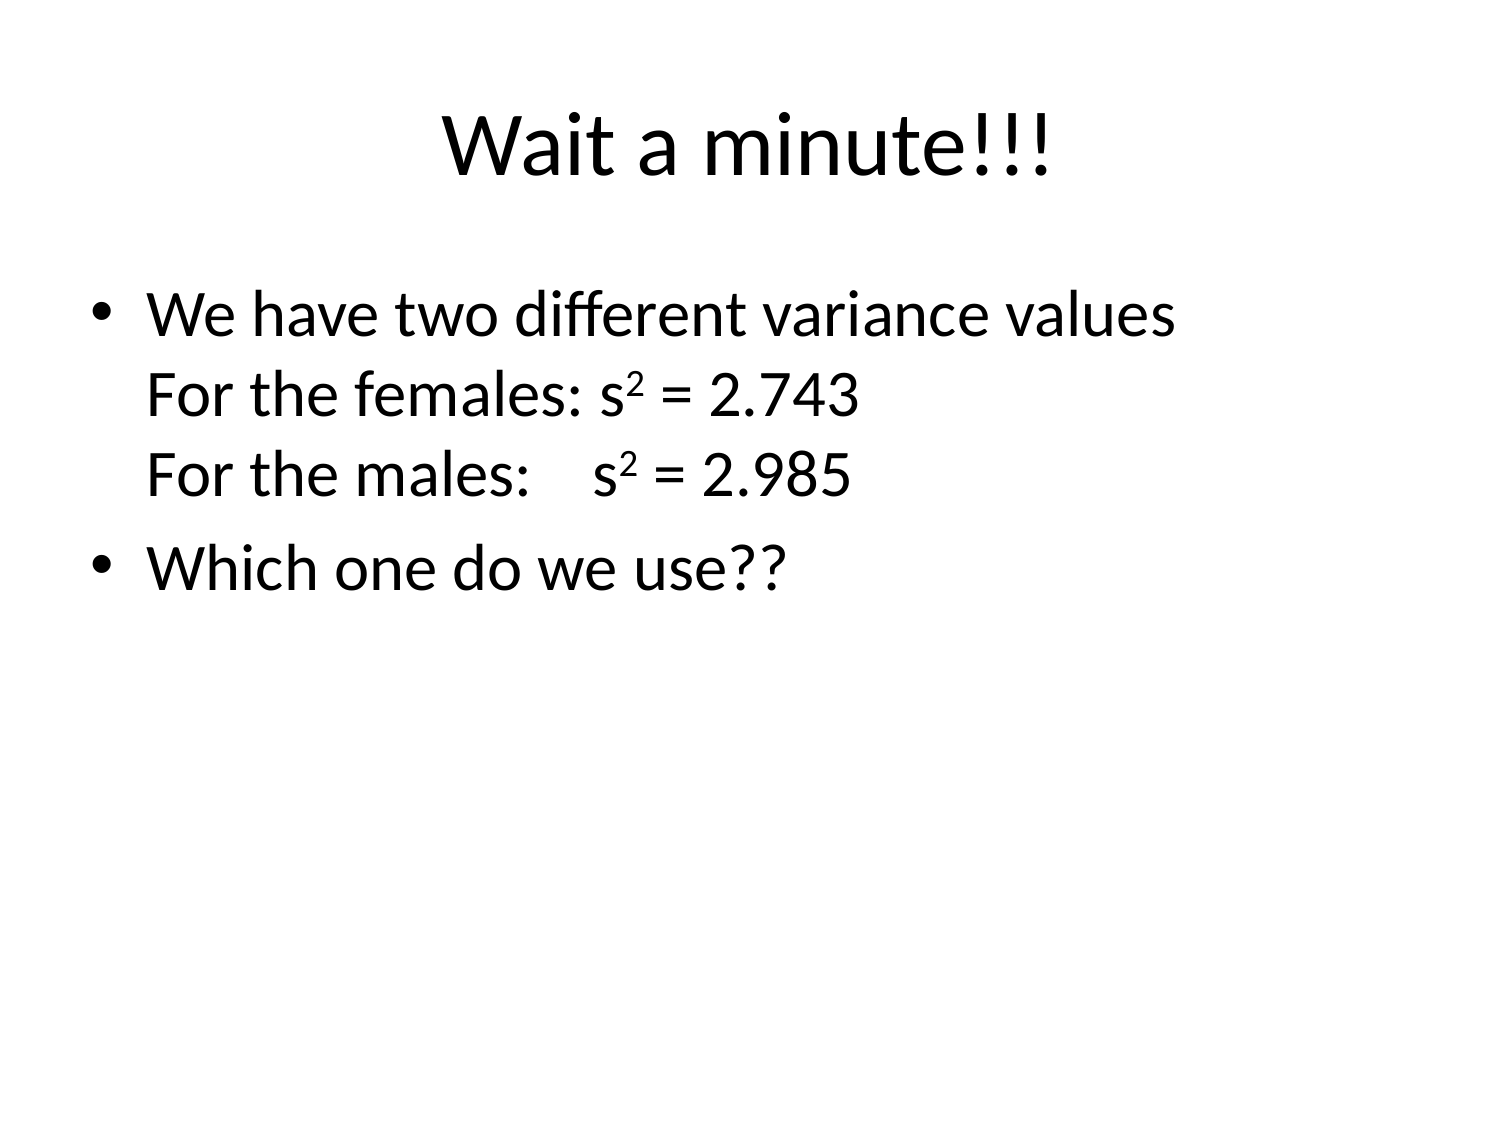

# Wait a minute!!!
We have two different variance values
For the females: s2 = 2.743
For the males:    s2 = 2.985
Which one do we use??